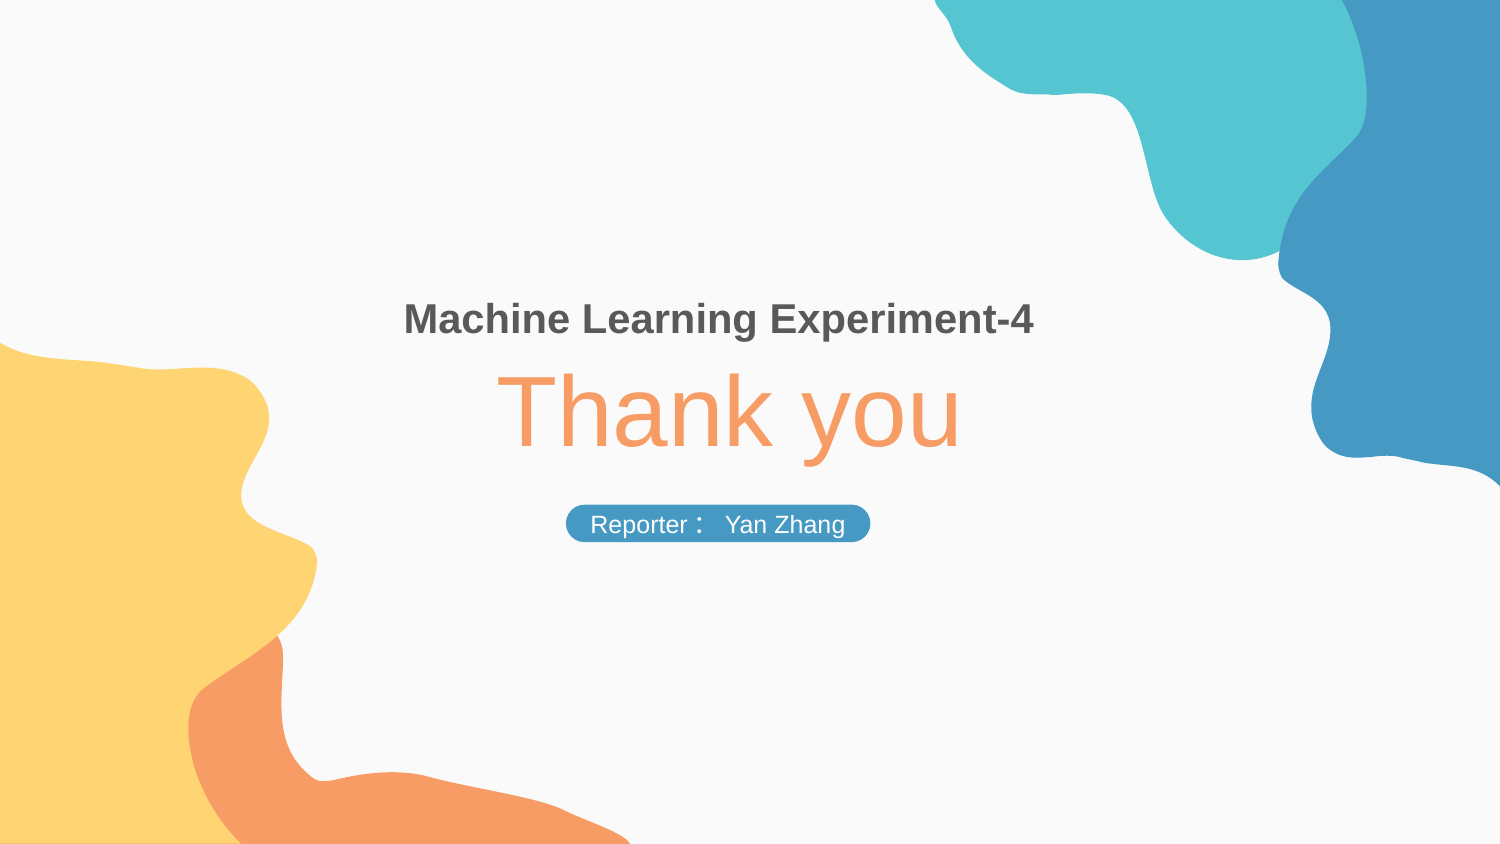

Machine Learning Experiment-4

Thank you

Reporter：Yan Zhang